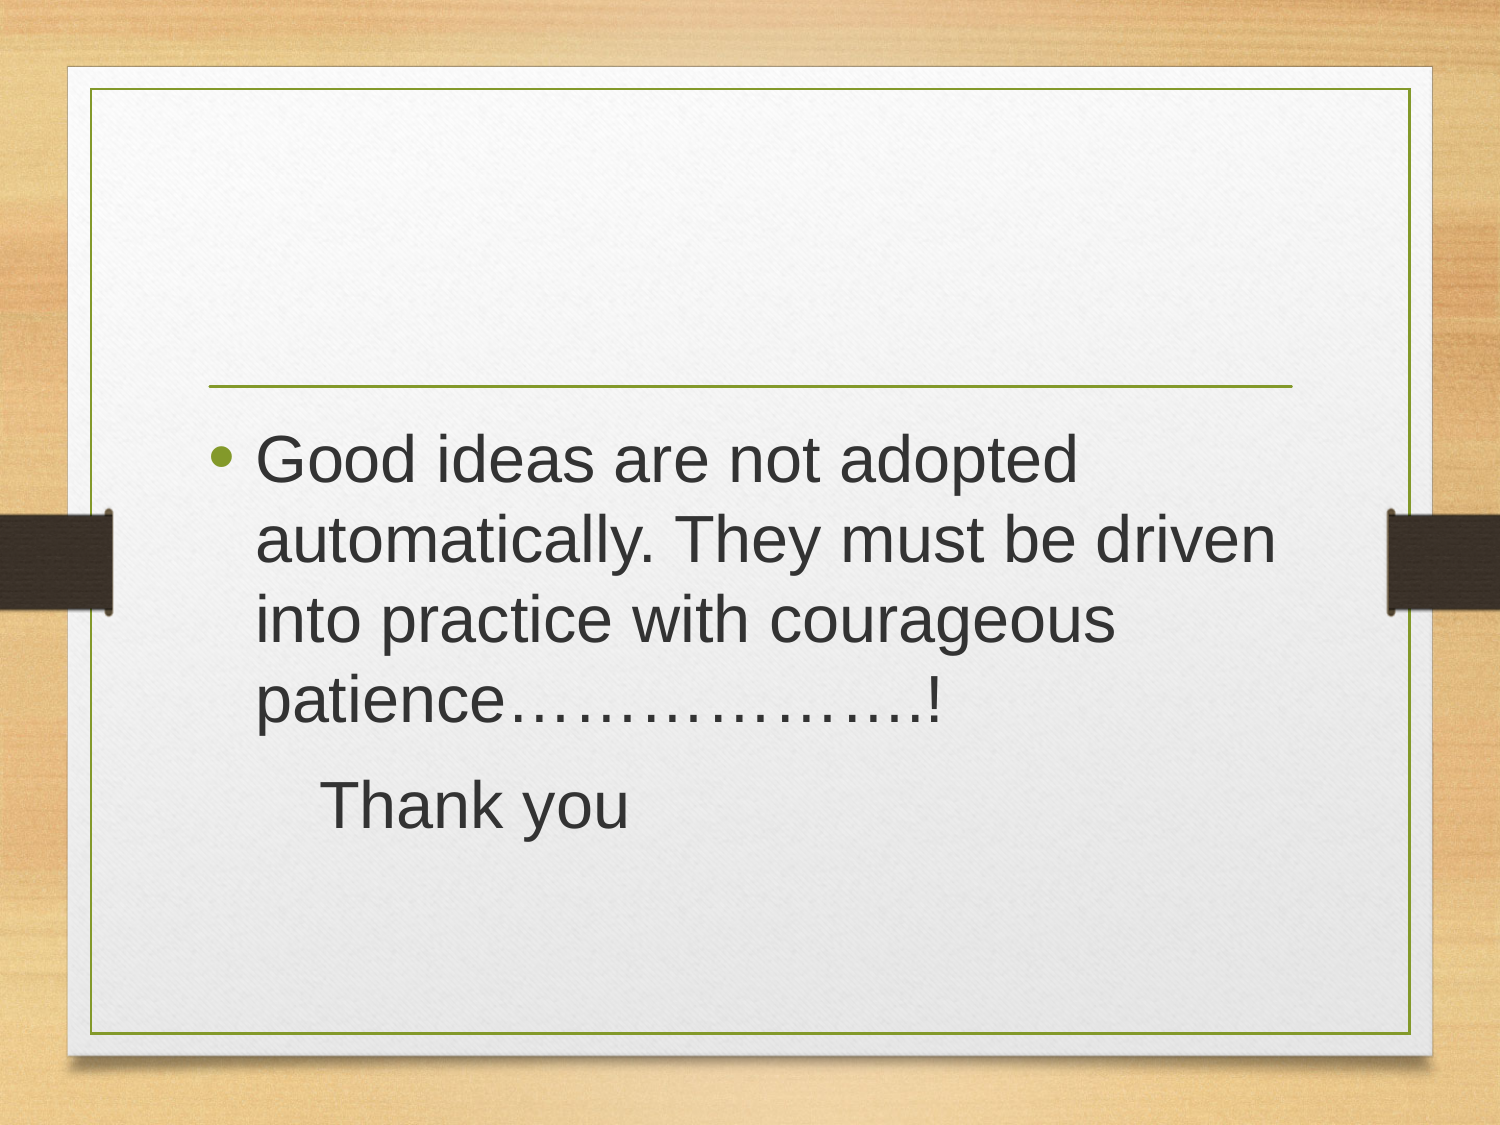

#
Good ideas are not adopted automatically. They must be driven into practice with courageous patience……………….!
      Thank you